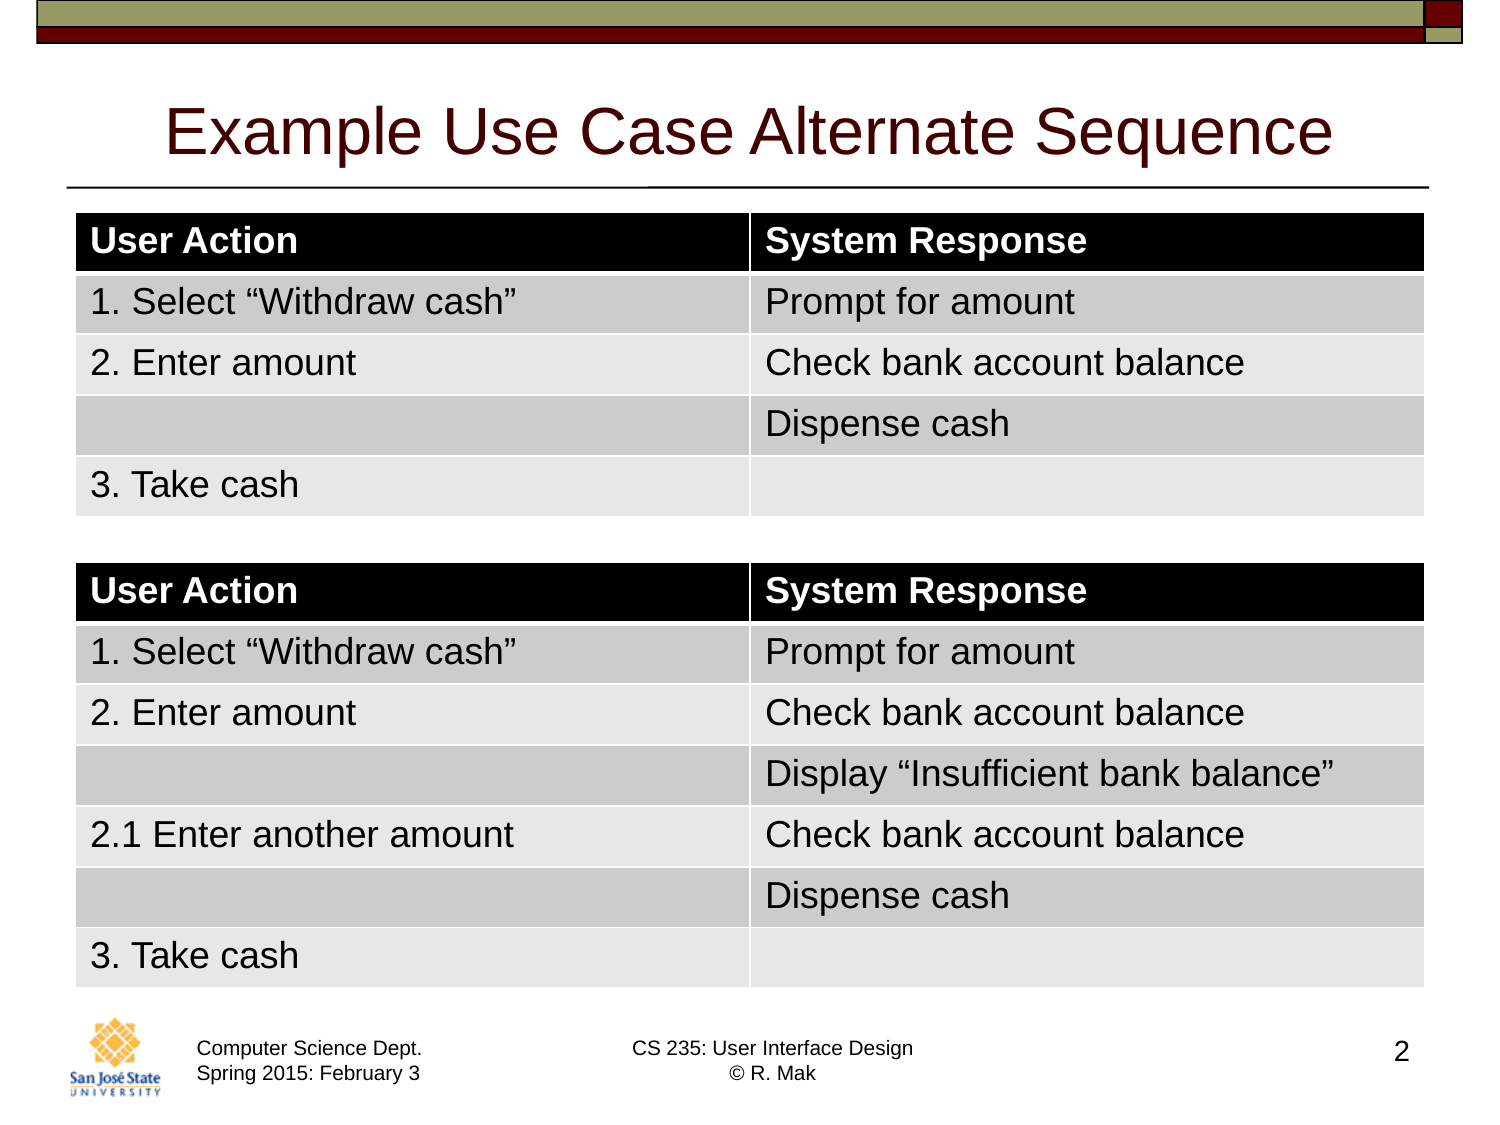

# Example Use Case Alternate Sequence
| User Action | System Response |
| --- | --- |
| 1. Select “Withdraw cash” | Prompt for amount |
| 2. Enter amount | Check bank account balance |
|  | Dispense cash |
| 3. Take cash |  |
| User Action | System Response |
| --- | --- |
| 1. Select “Withdraw cash” | Prompt for amount |
| 2. Enter amount | Check bank account balance |
|  | Display “Insufficient bank balance” |
| 2.1 Enter another amount | Check bank account balance |
|  | Dispense cash |
| 3. Take cash |  |
2